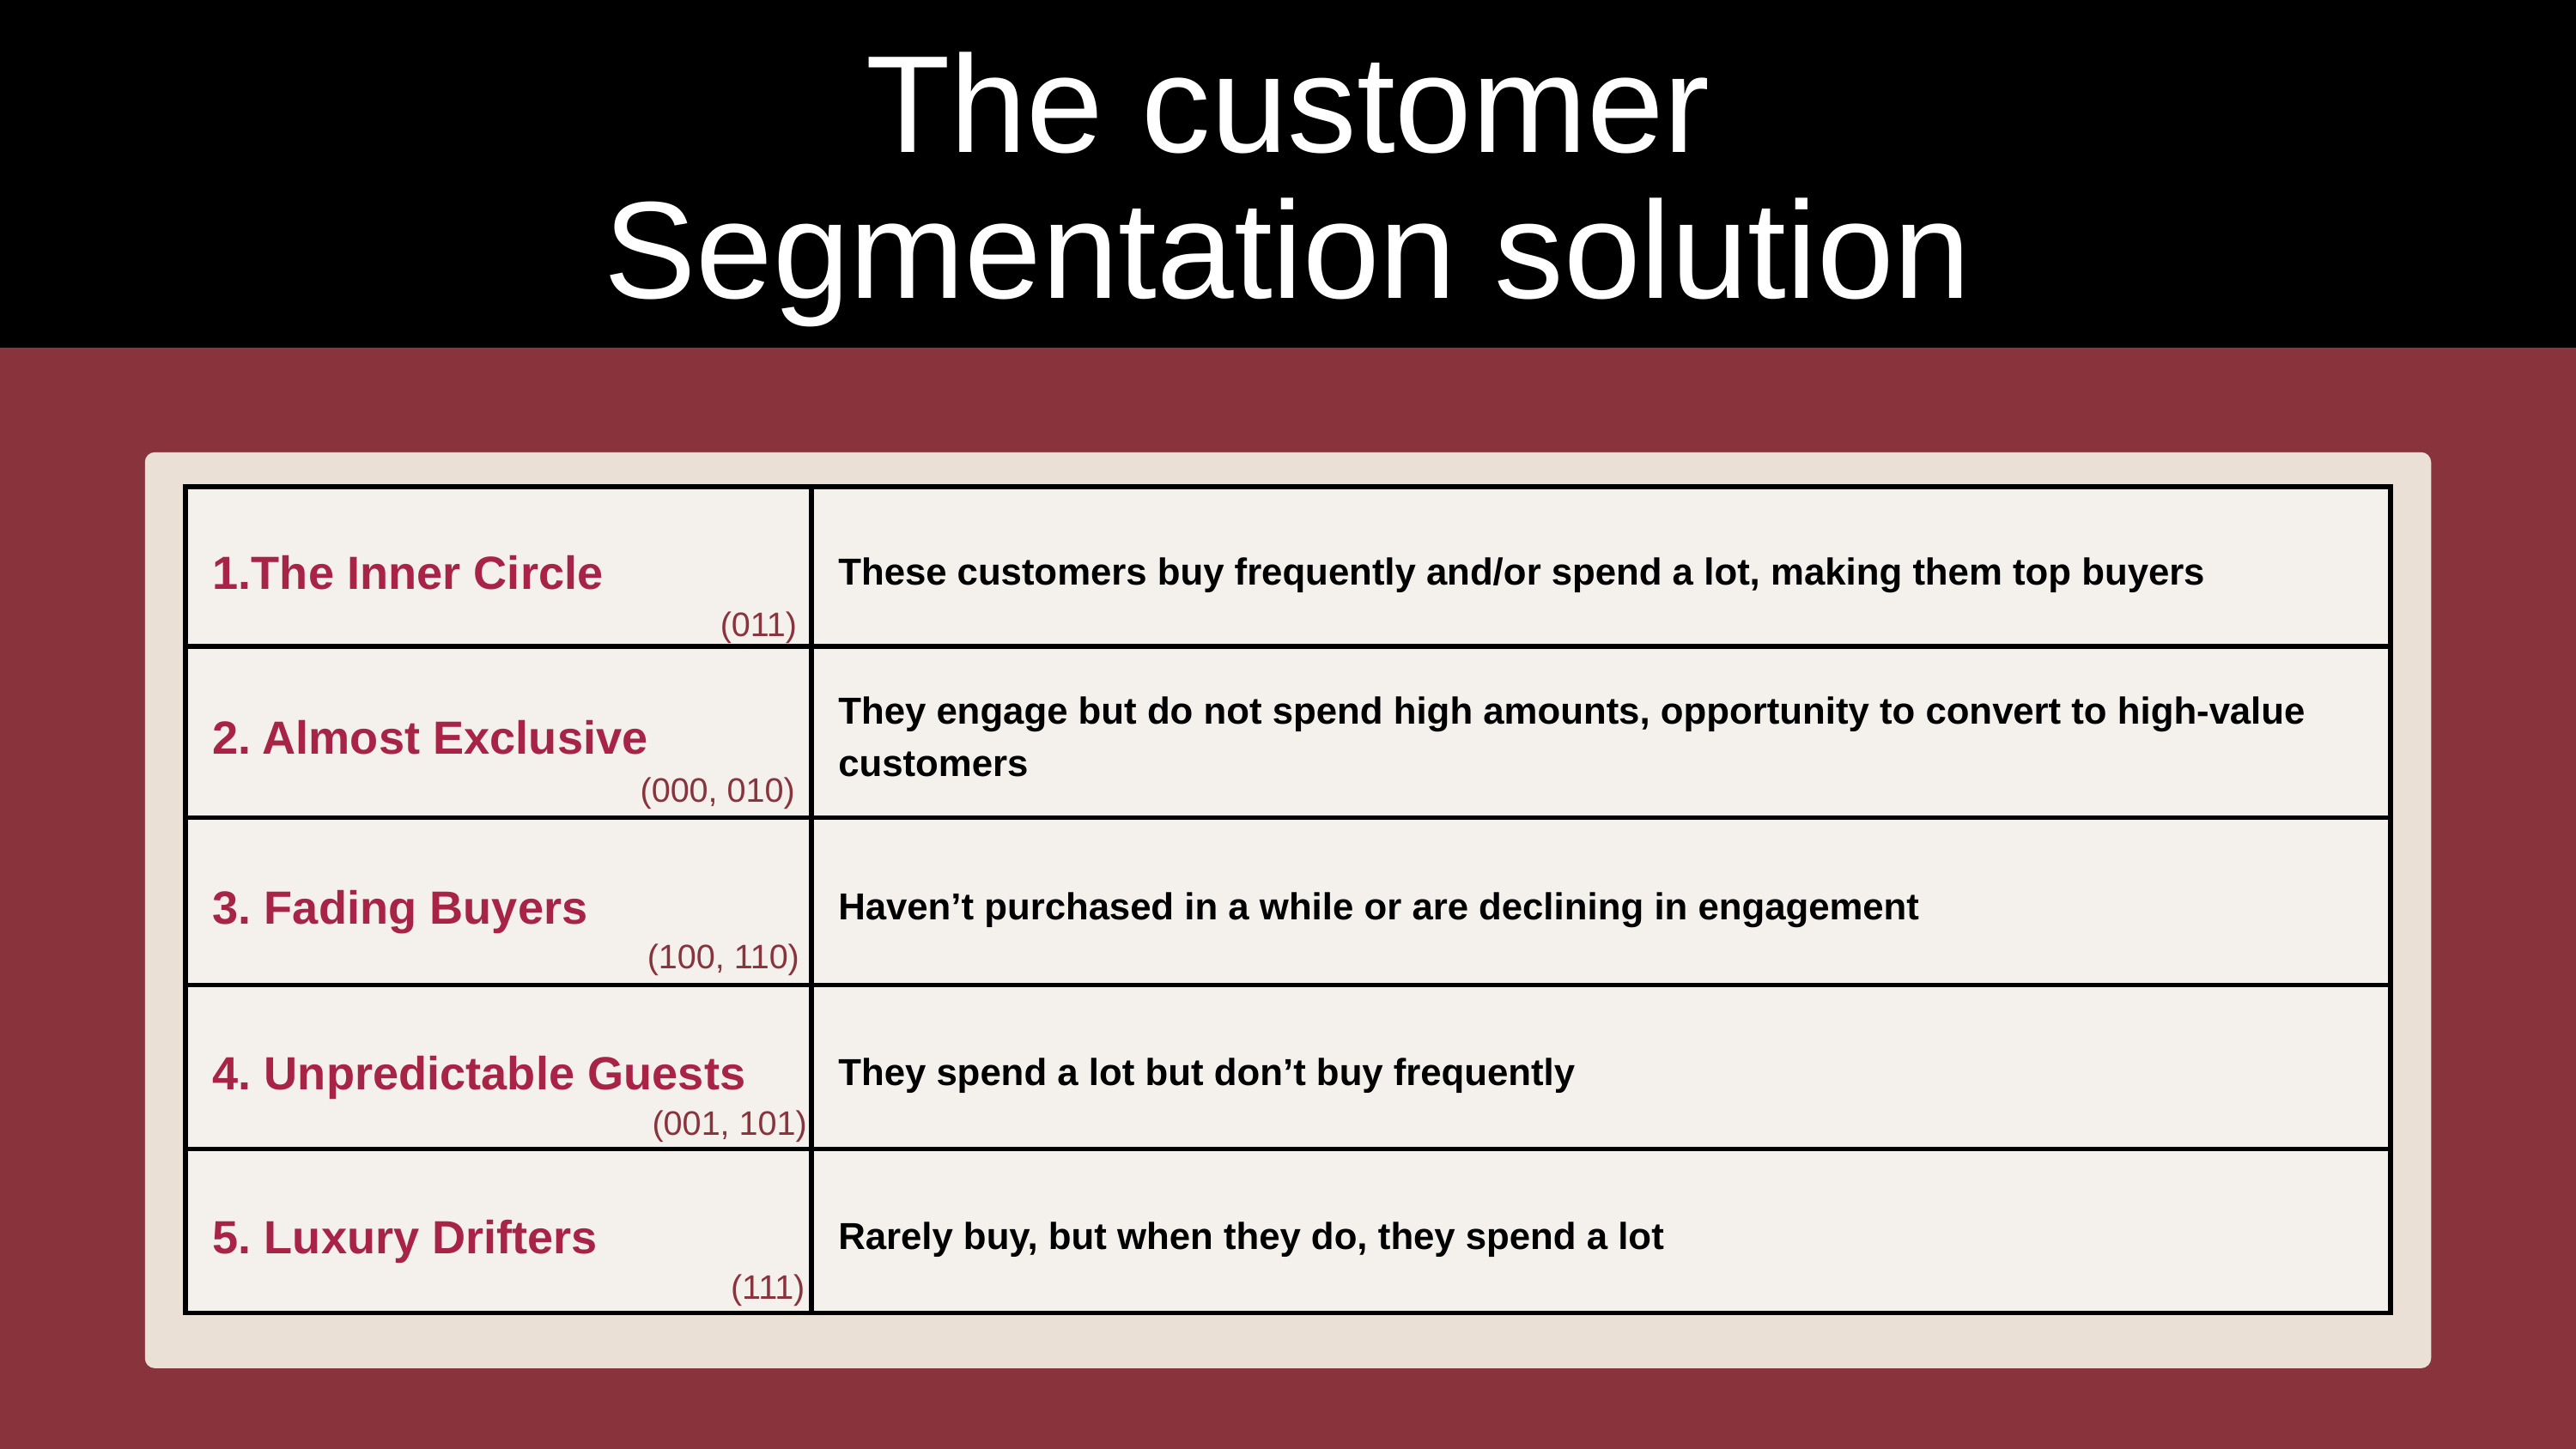

The customer Segmentation solution

| 1.The Inner Circle | These customers buy frequently and/or spend a lot, making them top buyers |
| --- | --- |
| 2. Almost Exclusive | They engage but do not spend high amounts, opportunity to convert to high-value customers |
| 3. Fading Buyers | Haven’t purchased in a while or are declining in engagement |
| 4. Unpredictable Guests | They spend a lot but don’t buy frequently |
| 5. Luxury Drifters | Rarely buy, but when they do, they spend a lot |
(011)
(000, 010)
(100, 110)
(001, 101)

(111)